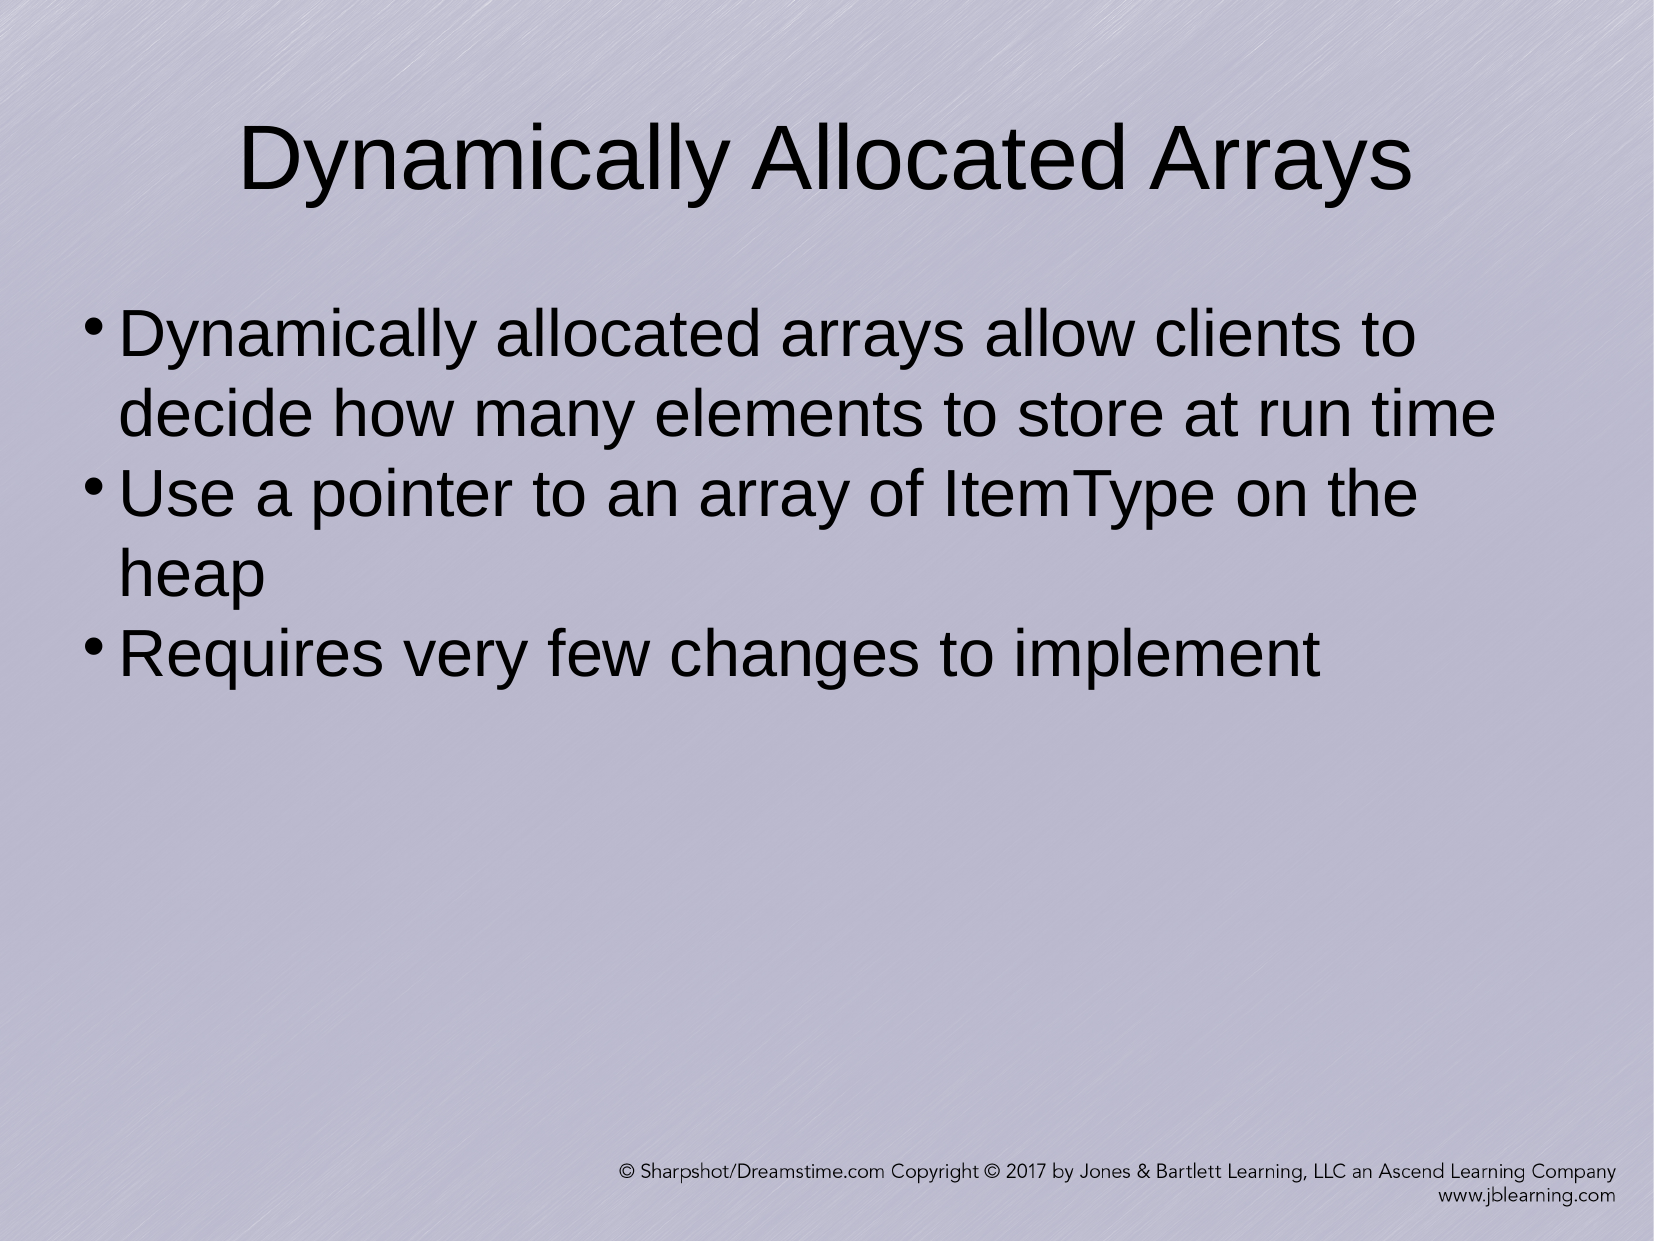

Dynamically Allocated Arrays
Dynamically allocated arrays allow clients to decide how many elements to store at run time
Use a pointer to an array of ItemType on the heap
Requires very few changes to implement